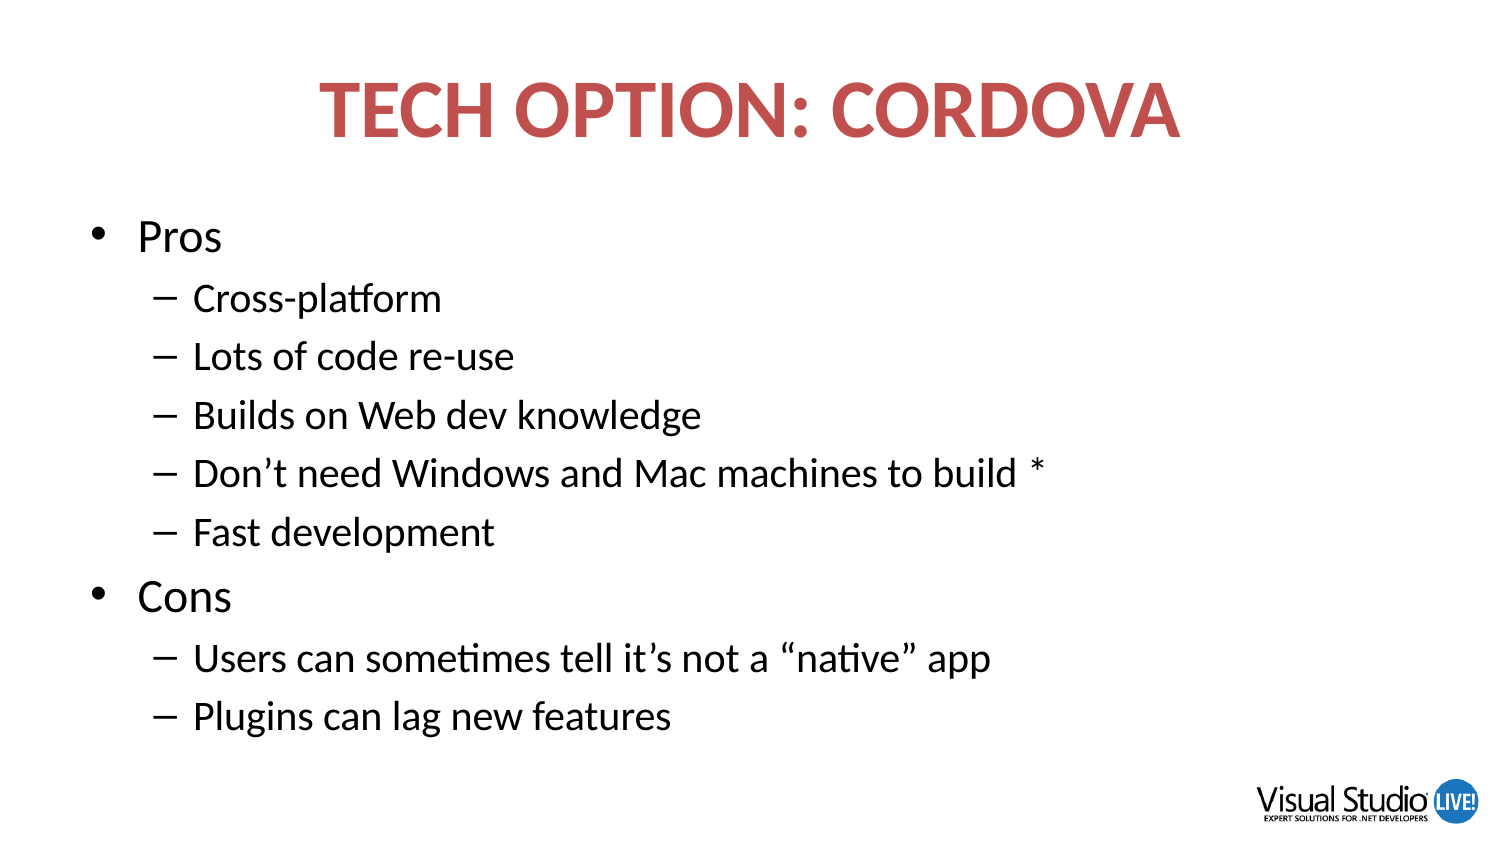

# Tech Option: Cordova
Pros
Cross-platform
Lots of code re-use
Builds on Web dev knowledge
Don’t need Windows and Mac machines to build *
Fast development
Cons
Users can sometimes tell it’s not a “native” app
Plugins can lag new features